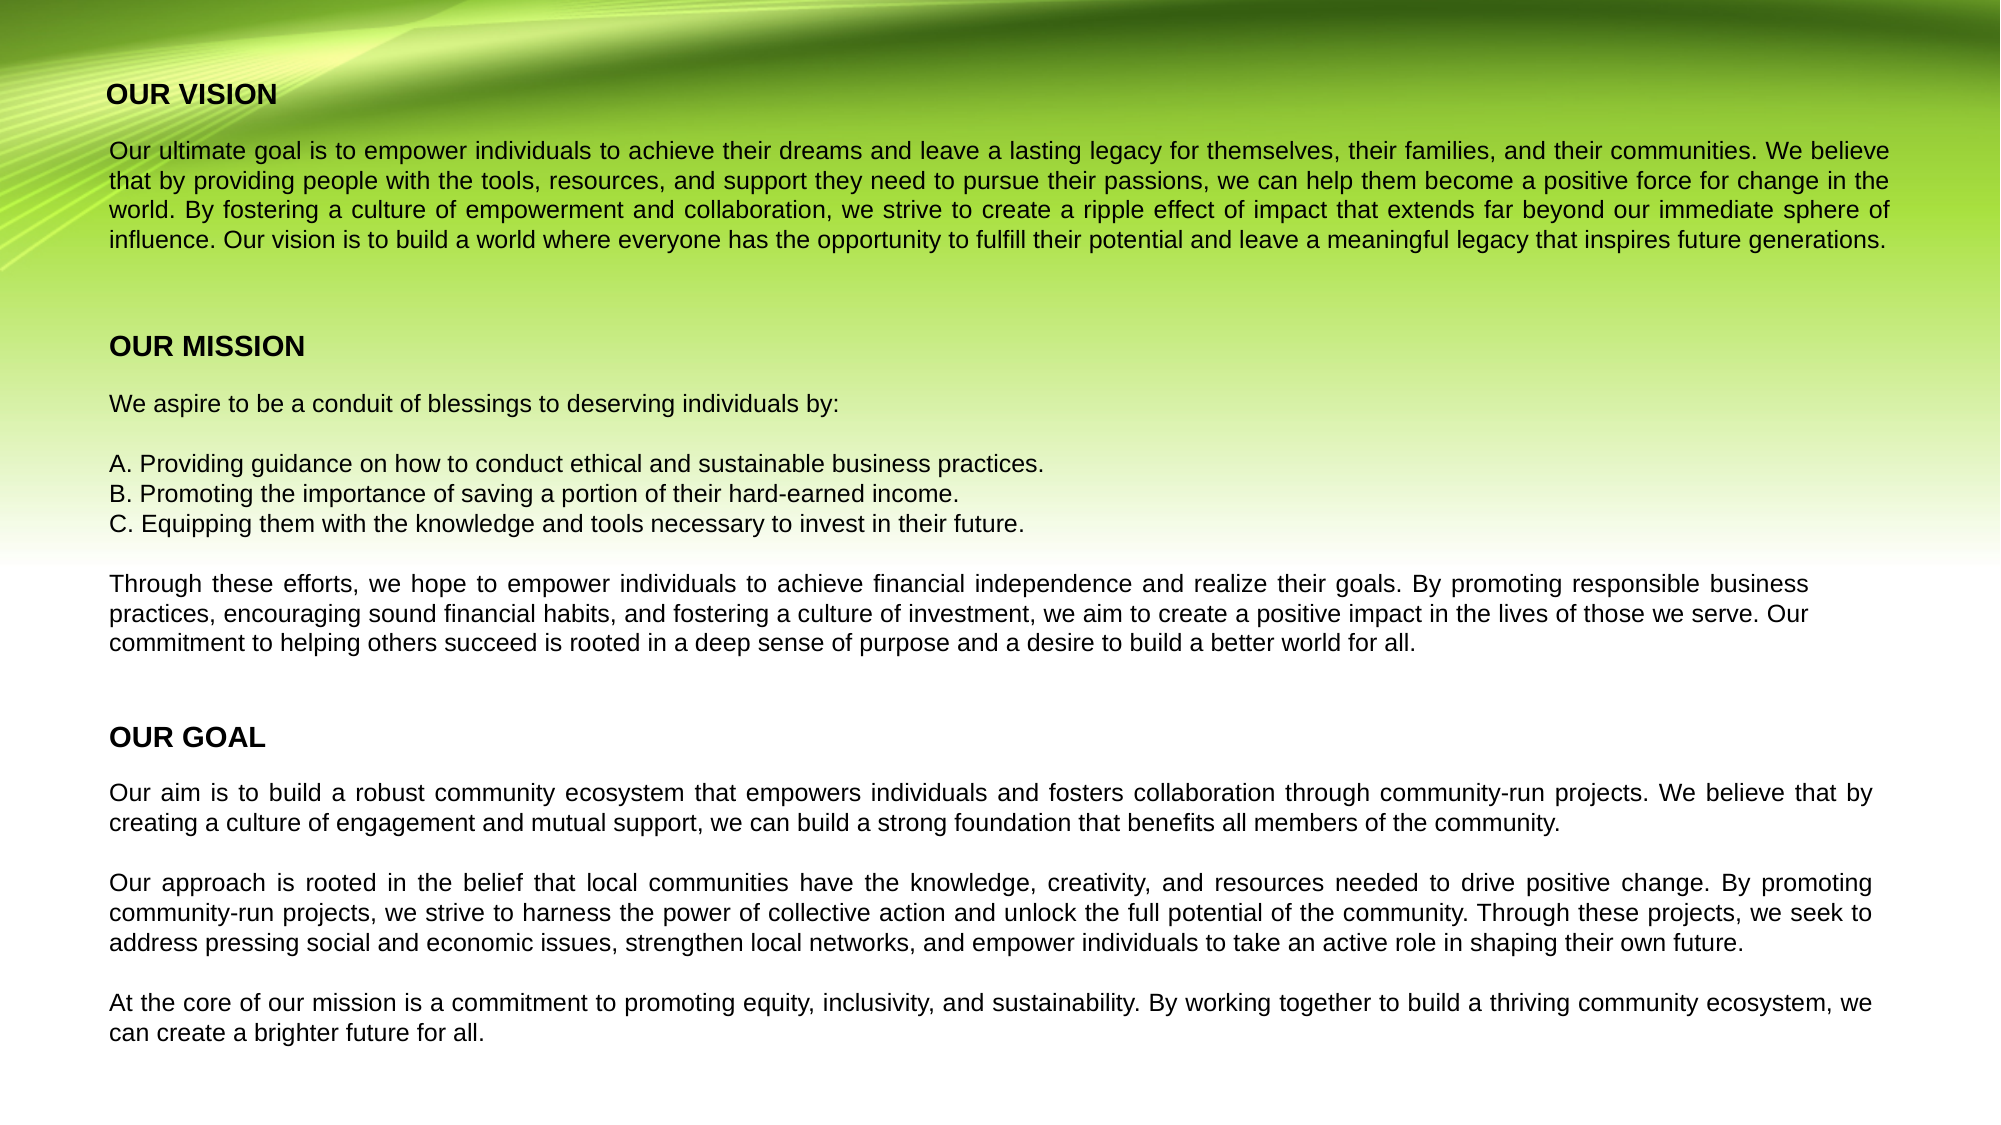

OUR VISION
Our ultimate goal is to empower individuals to achieve their dreams and leave a lasting legacy for themselves, their families, and their communities. We believe that by providing people with the tools, resources, and support they need to pursue their passions, we can help them become a positive force for change in the world. By fostering a culture of empowerment and collaboration, we strive to create a ripple effect of impact that extends far beyond our immediate sphere of influence. Our vision is to build a world where everyone has the opportunity to fulfill their potential and leave a meaningful legacy that inspires future generations.
OUR MISSION
We aspire to be a conduit of blessings to deserving individuals by:

A. Providing guidance on how to conduct ethical and sustainable business practices.
B. Promoting the importance of saving a portion of their hard-earned income.
C. Equipping them with the knowledge and tools necessary to invest in their future.

Through these efforts, we hope to empower individuals to achieve financial independence and realize their goals. By promoting responsible business practices, encouraging sound financial habits, and fostering a culture of investment, we aim to create a positive impact in the lives of those we serve. Our commitment to helping others succeed is rooted in a deep sense of purpose and a desire to build a better world for all.
OUR GOAL
Our aim is to build a robust community ecosystem that empowers individuals and fosters collaboration through community-run projects. We believe that by creating a culture of engagement and mutual support, we can build a strong foundation that benefits all members of the community.

Our approach is rooted in the belief that local communities have the knowledge, creativity, and resources needed to drive positive change. By promoting community-run projects, we strive to harness the power of collective action and unlock the full potential of the community. Through these projects, we seek to address pressing social and economic issues, strengthen local networks, and empower individuals to take an active role in shaping their own future.

At the core of our mission is a commitment to promoting equity, inclusivity, and sustainability. By working together to build a thriving community ecosystem, we can create a brighter future for all.